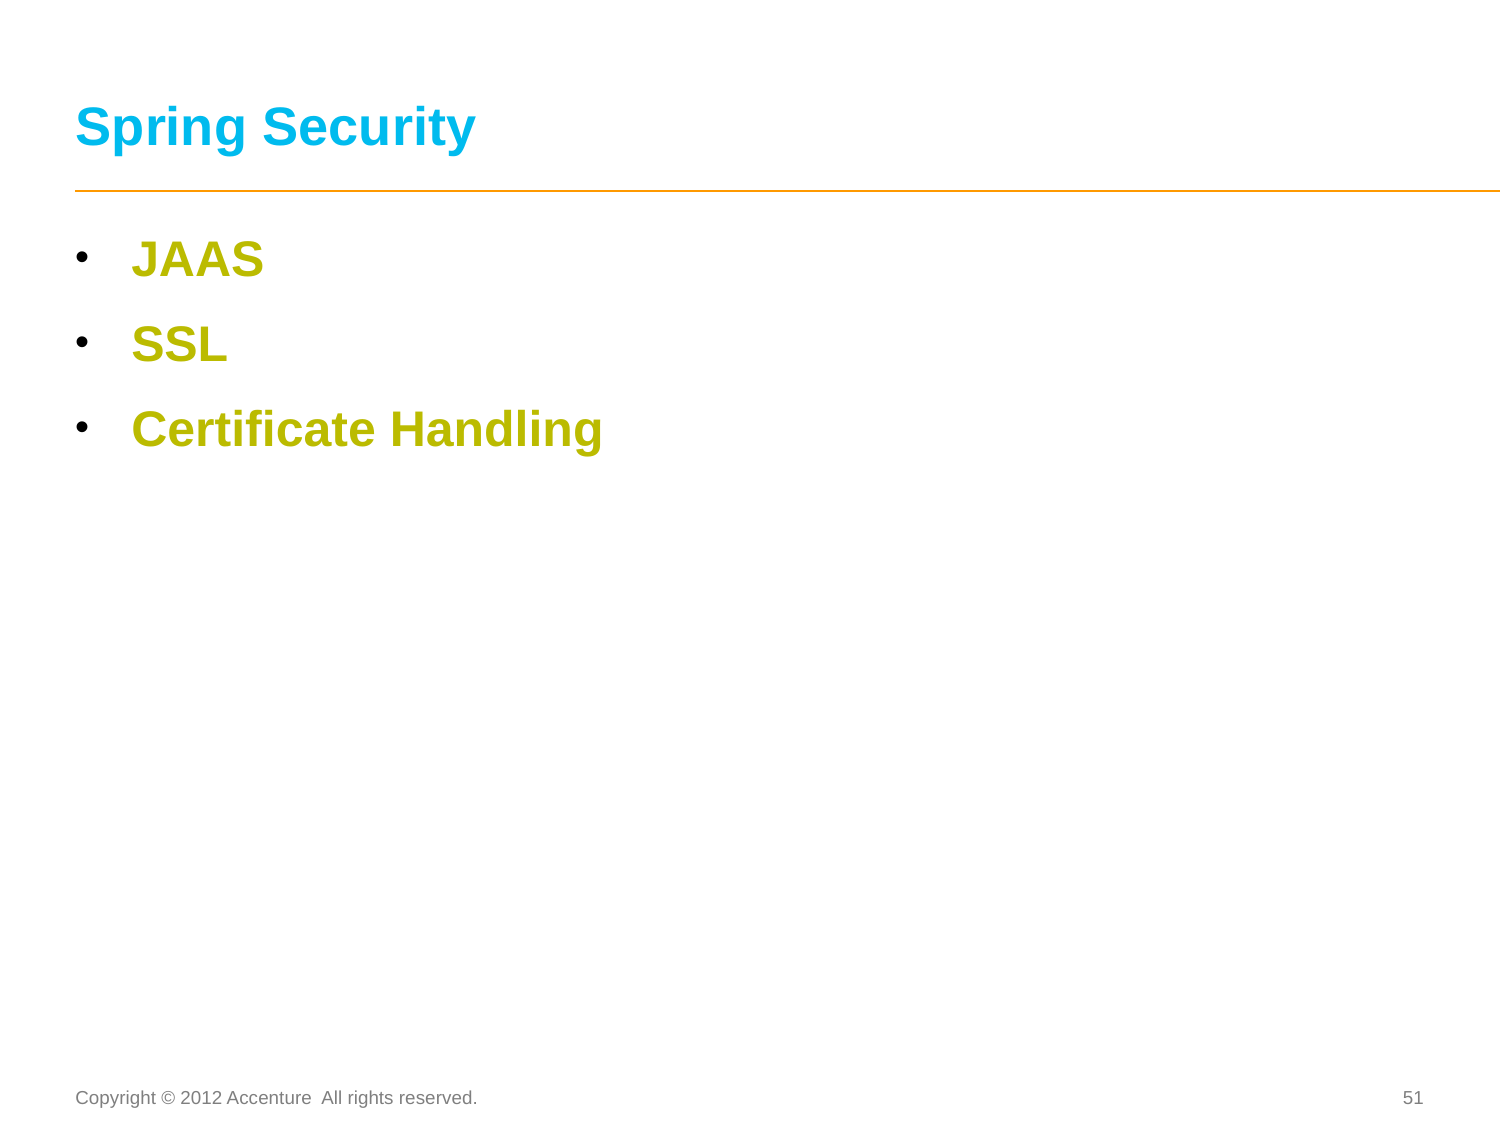

# Spring Security
JAAS
SSL
Certificate Handling